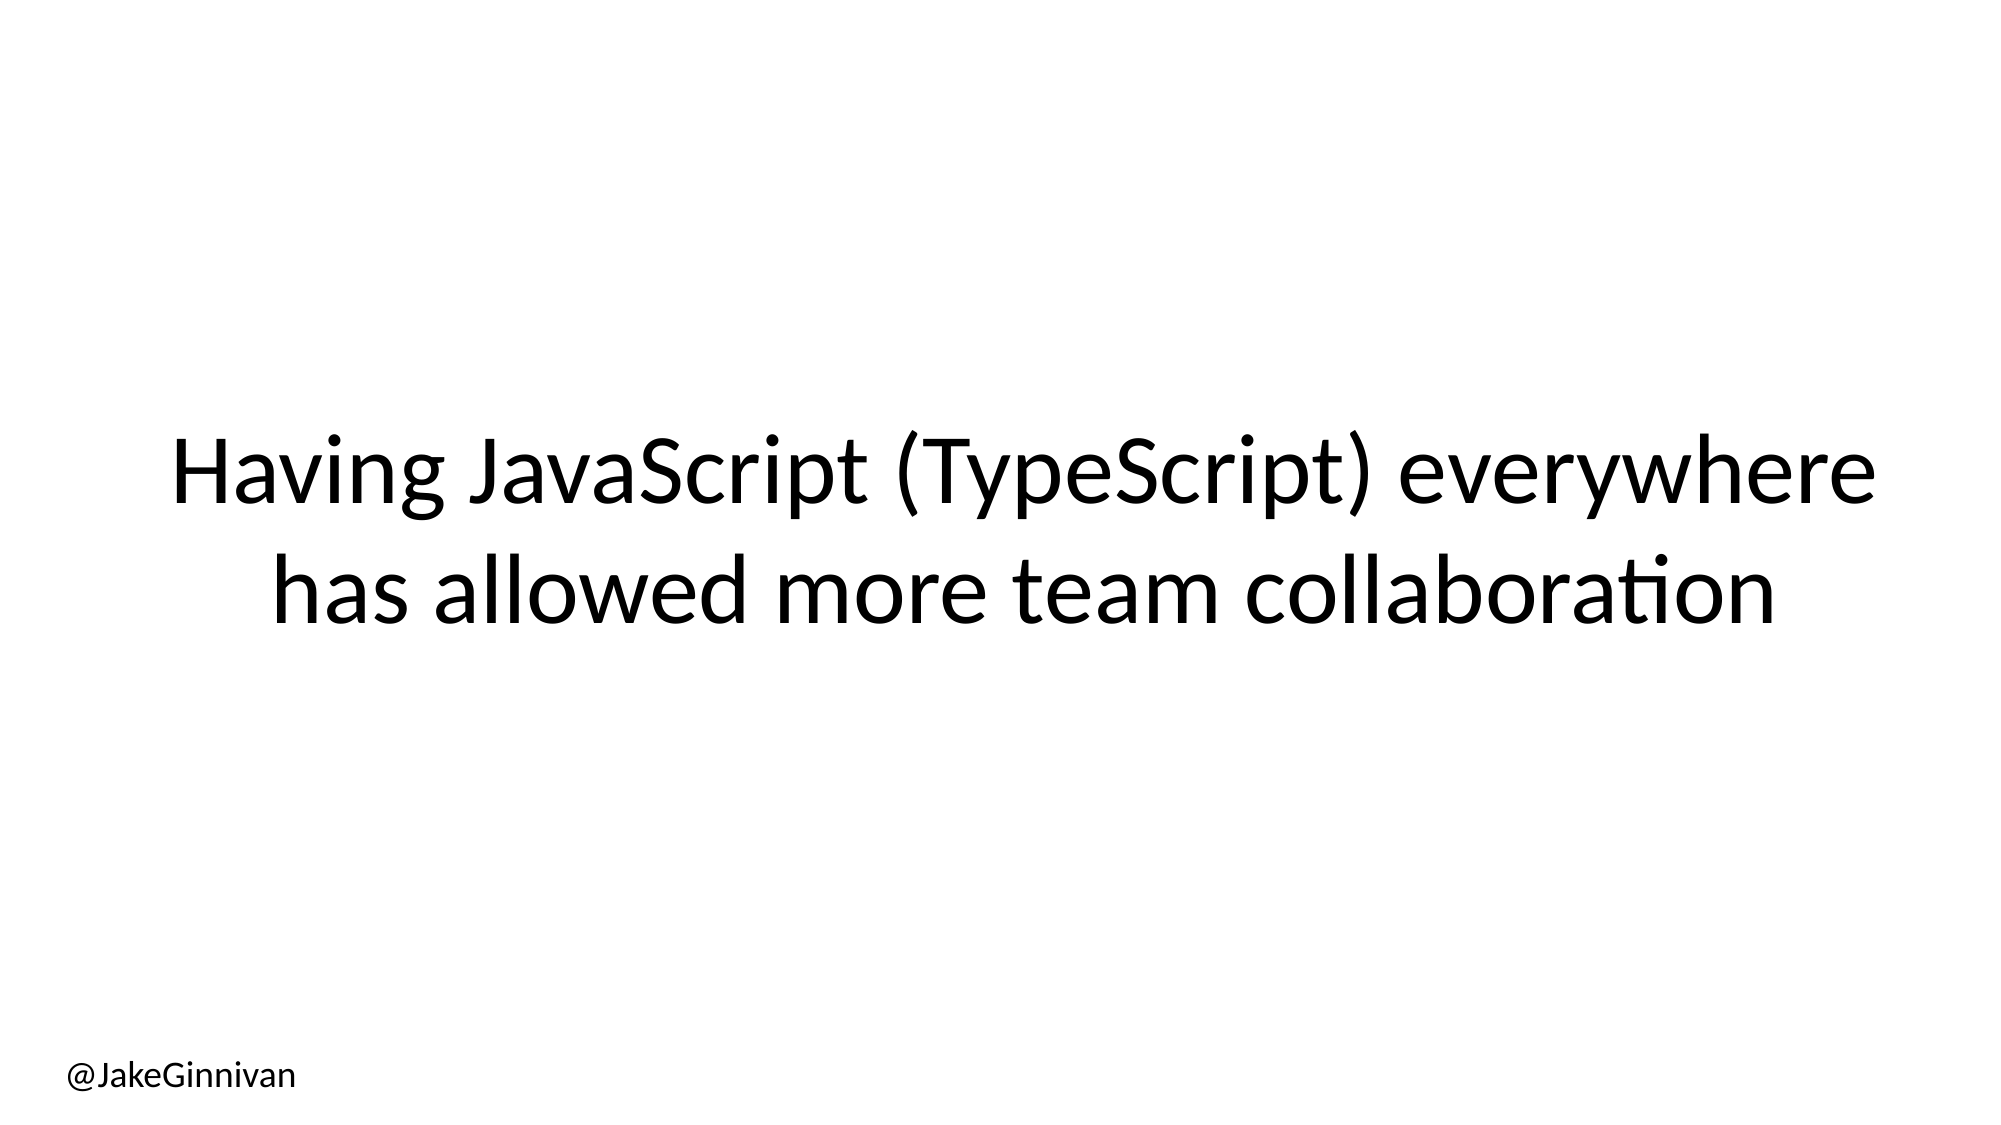

Having JavaScript (TypeScript) everywhere has allowed more team collaboration